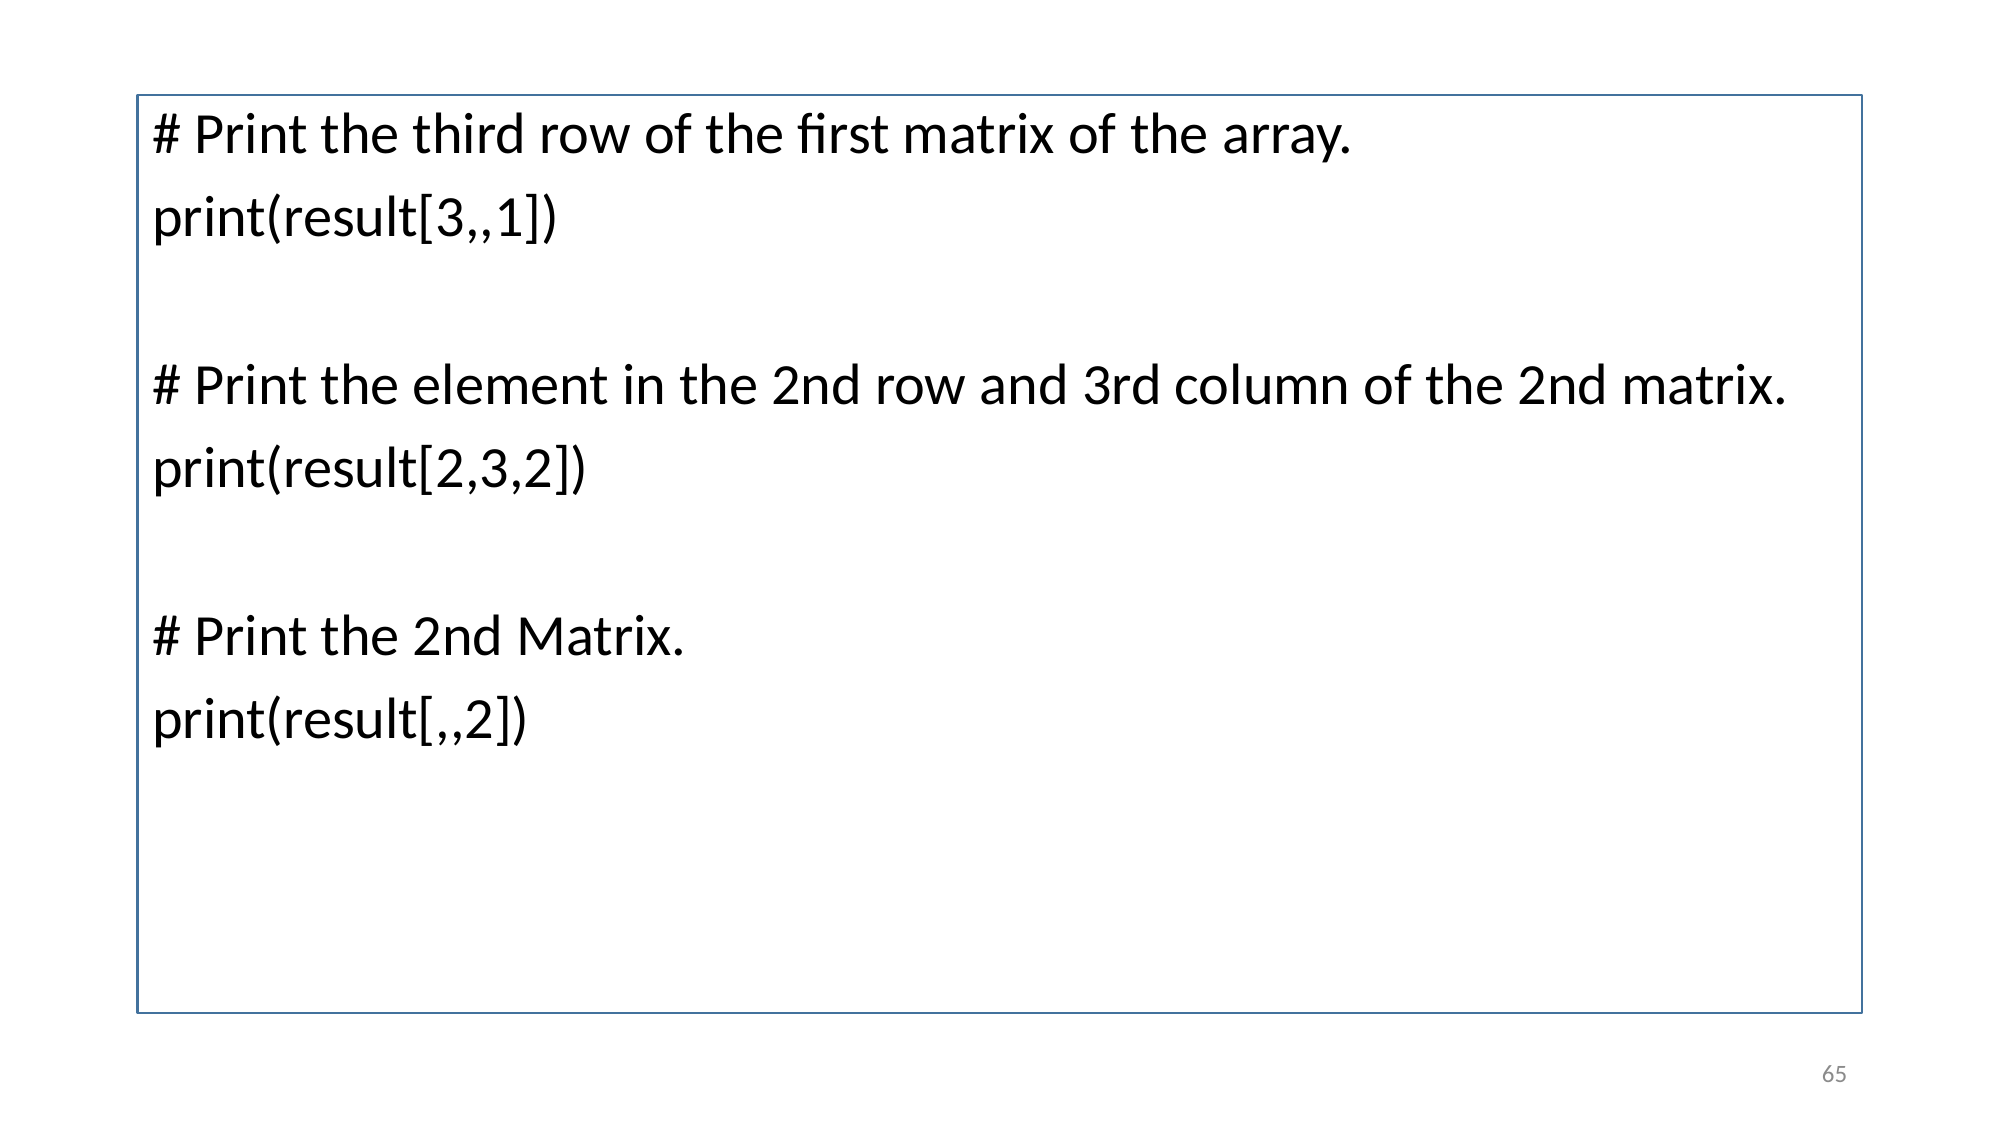

# Print the third row of the first matrix of the array.
print(result[3,,1])

# Print the element in the 2nd row and 3rd column of the 2nd matrix.
print(result[2,3,2])

# Print the 2nd Matrix.
print(result[,,2])
65